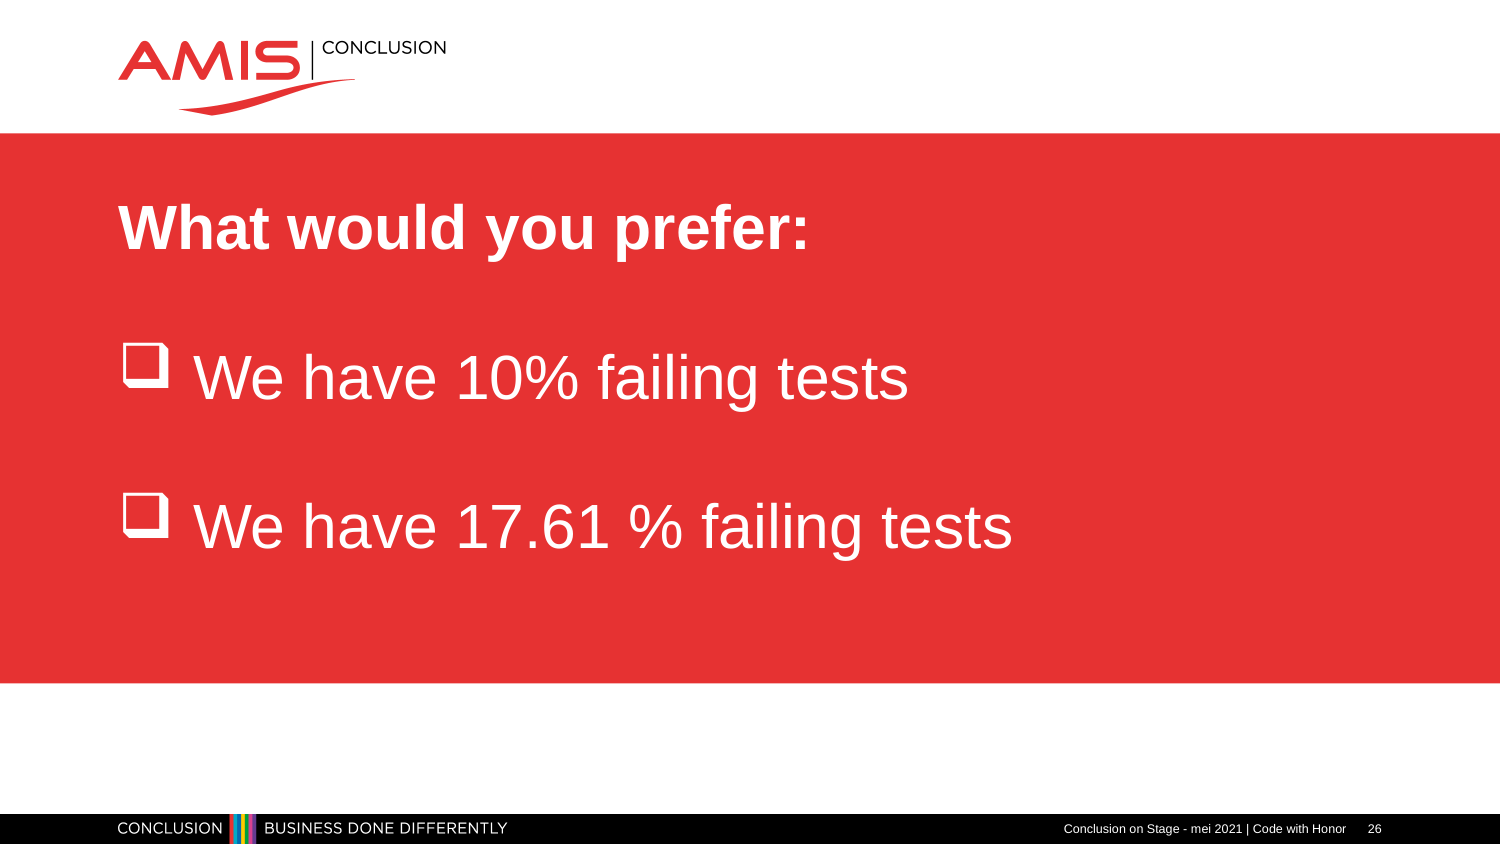

# What would you prefer:
We have 10% failing tests
We have 17.61 % failing tests
Conclusion on Stage - mei 2021 | Code with Honor
26